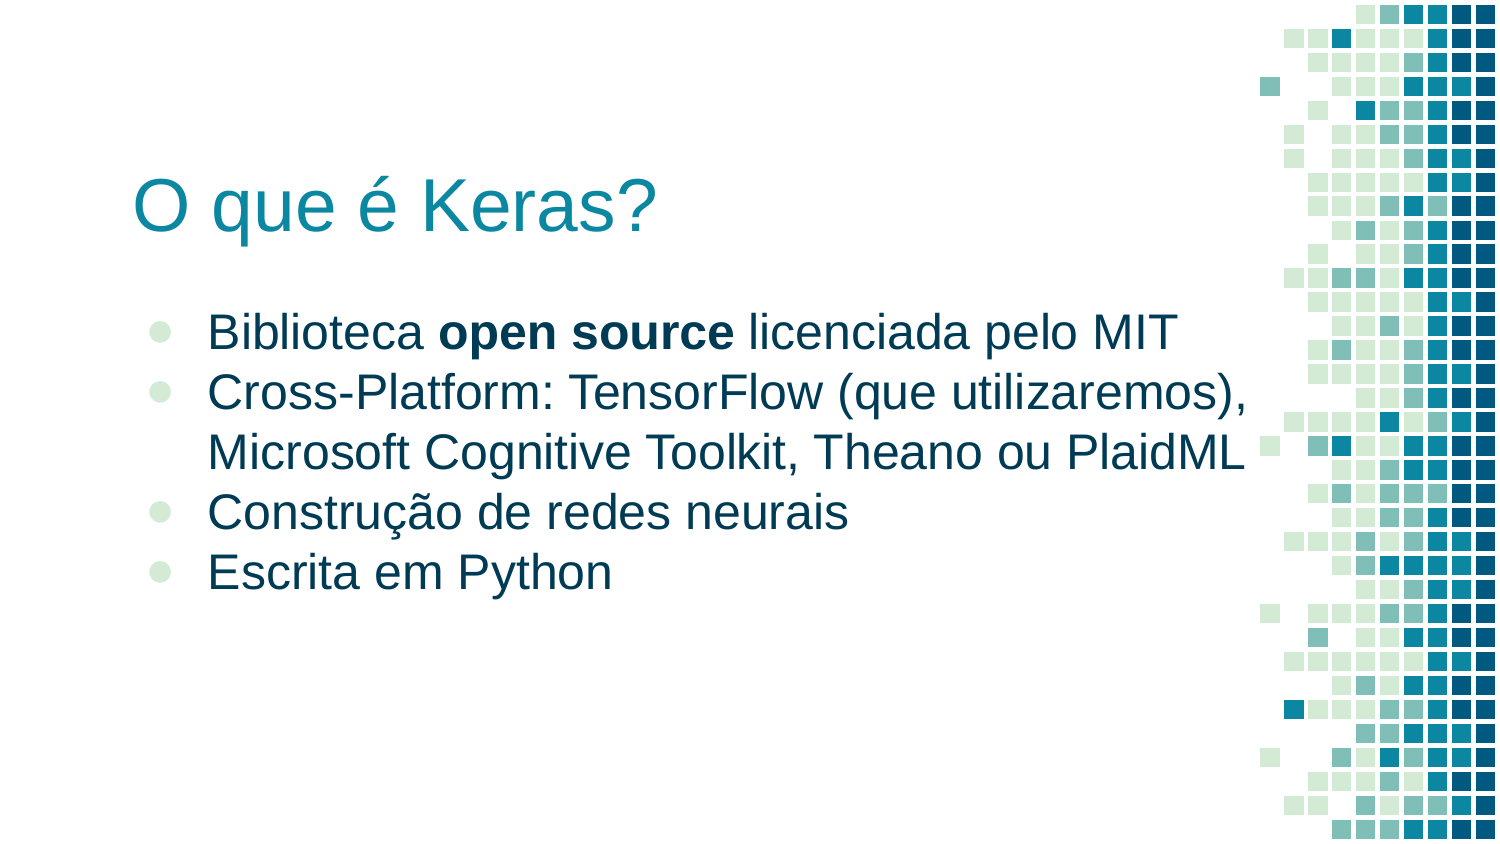

# O que é Keras?
Biblioteca open source licenciada pelo MIT
Cross-Platform: TensorFlow (que utilizaremos), Microsoft Cognitive Toolkit, Theano ou PlaidML
Construção de redes neurais
Escrita em Python